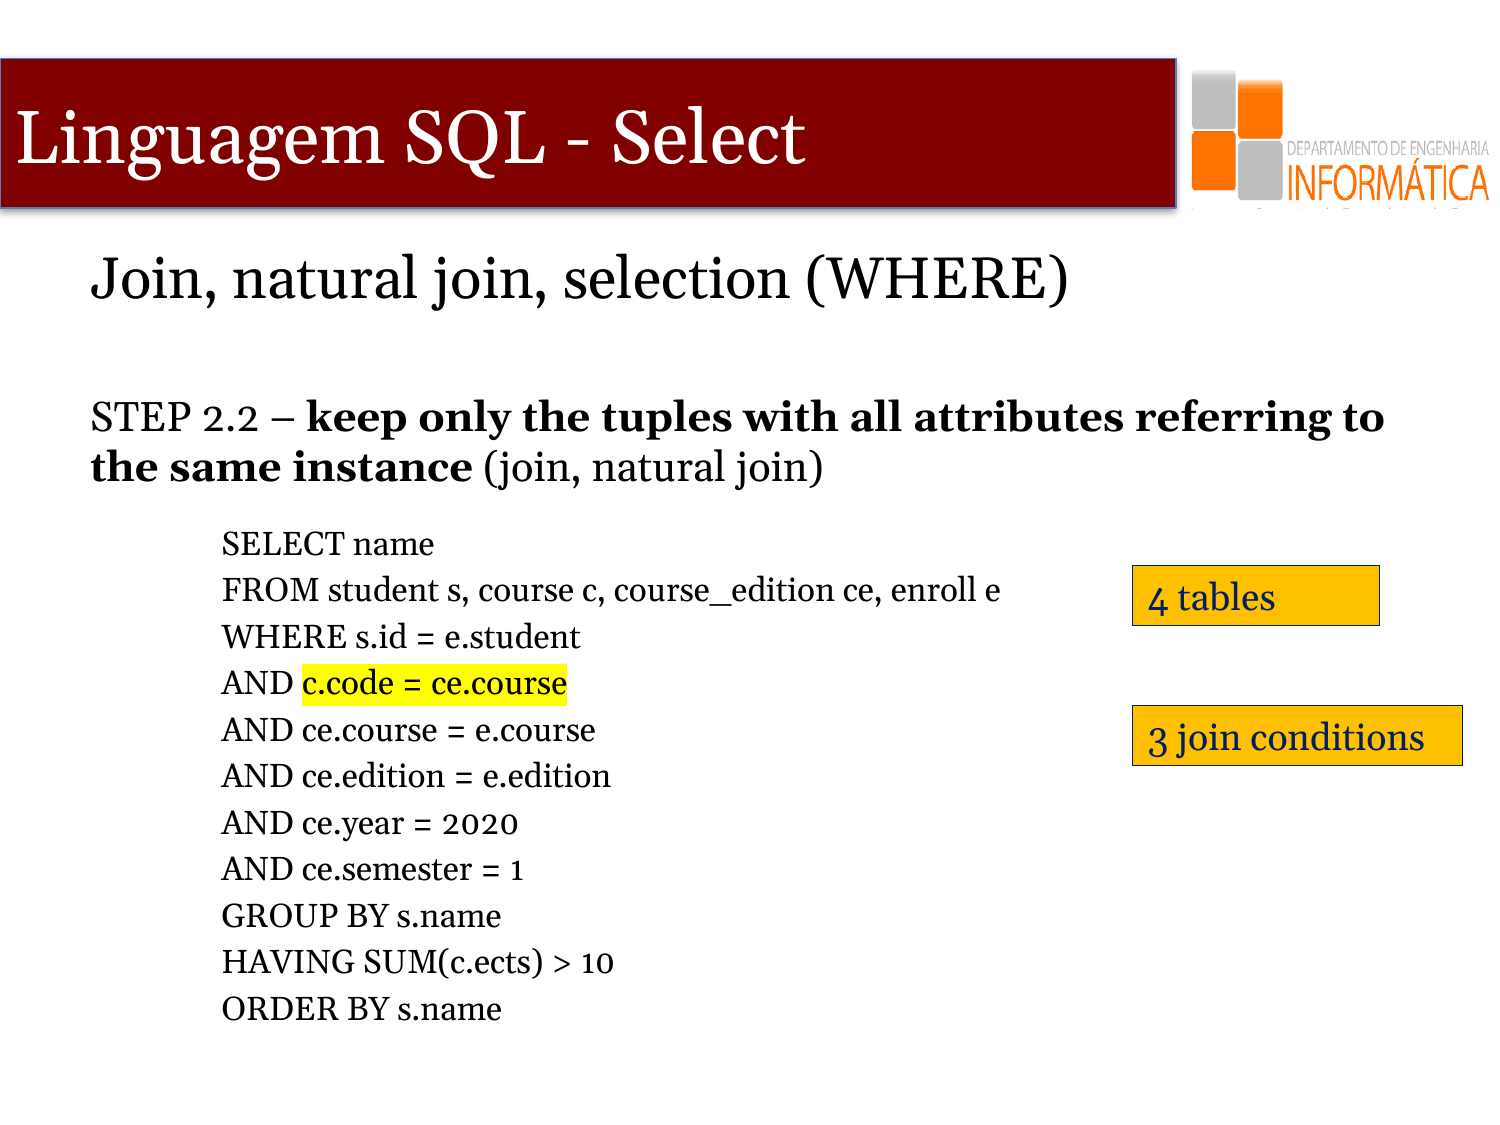

# Join, natural join, selection (WHERE)
STEP 2.2 – keep only the tuples with all attributes referring to the same instance (join, natural join)
SELECT name
FROM student s, course c, course_edition ce, enroll e
WHERE s.id = e.student
AND c.code = ce.course
AND ce.course = e.course
AND ce.edition = e.edition
AND ce.year = 2020
AND ce.semester = 1
GROUP BY s.name
HAVING SUM(c.ects) > 10
ORDER BY s.name
4 tables
3 join conditions